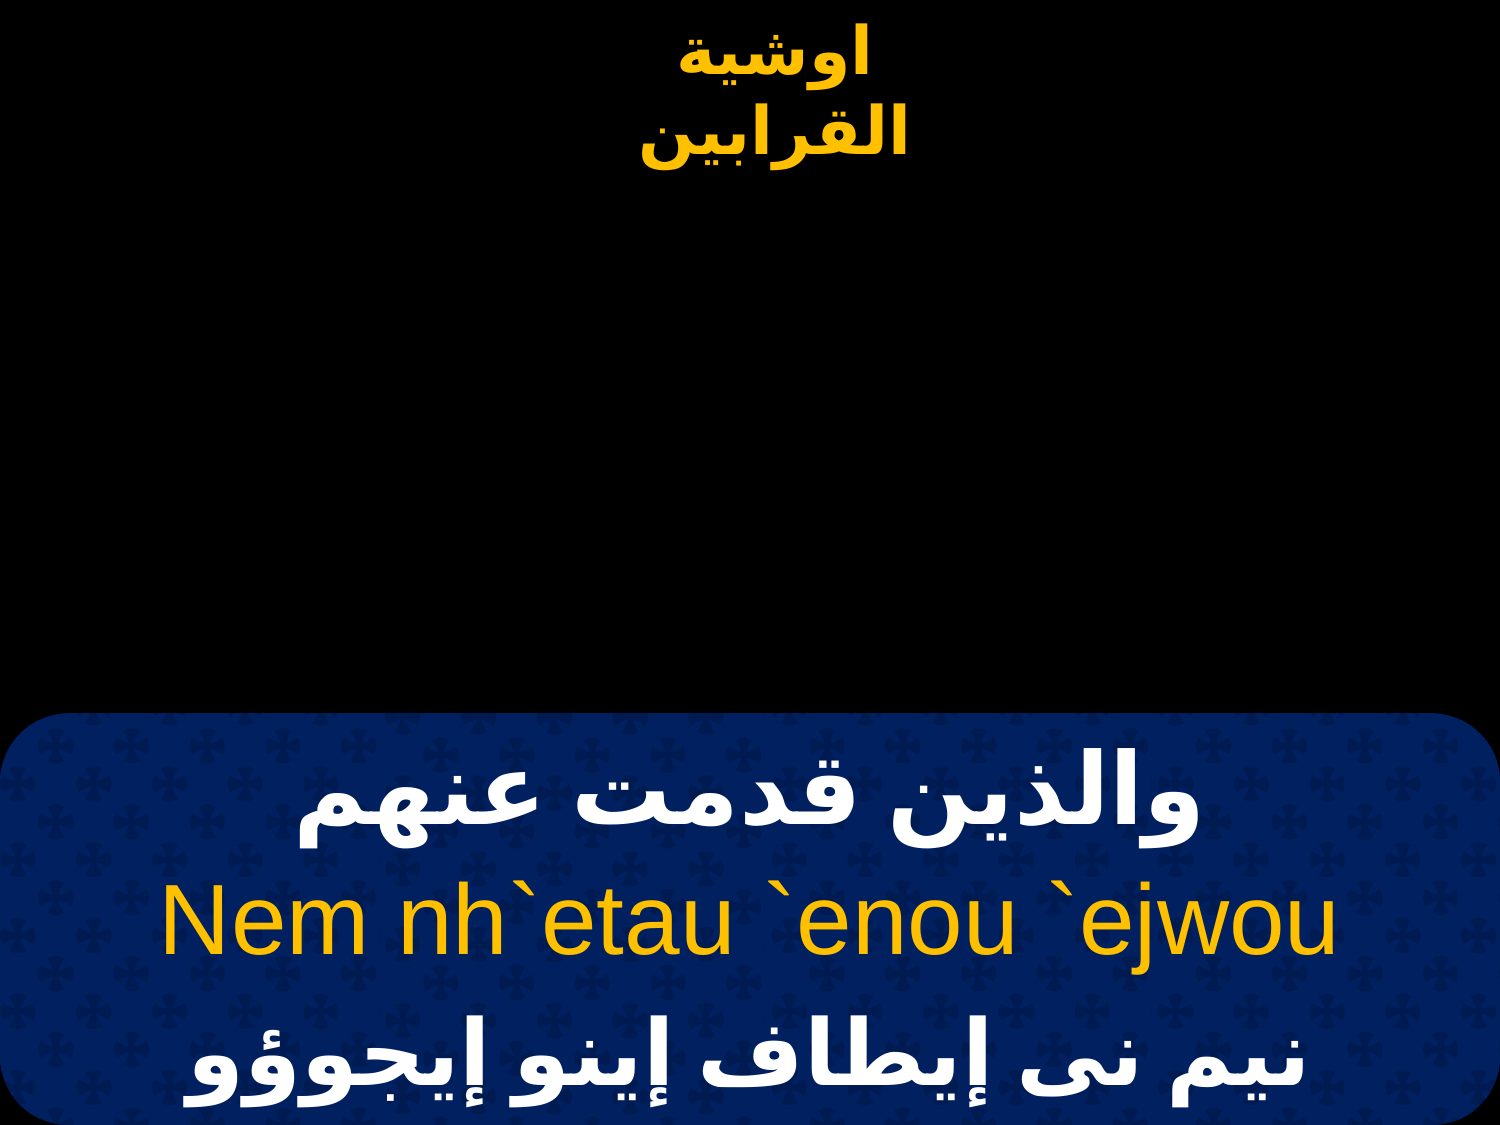

# والذين قدمت عنهم
Nem nh`etau `enou `ejwou
نيم نى إيطاف إينو إيجوؤو